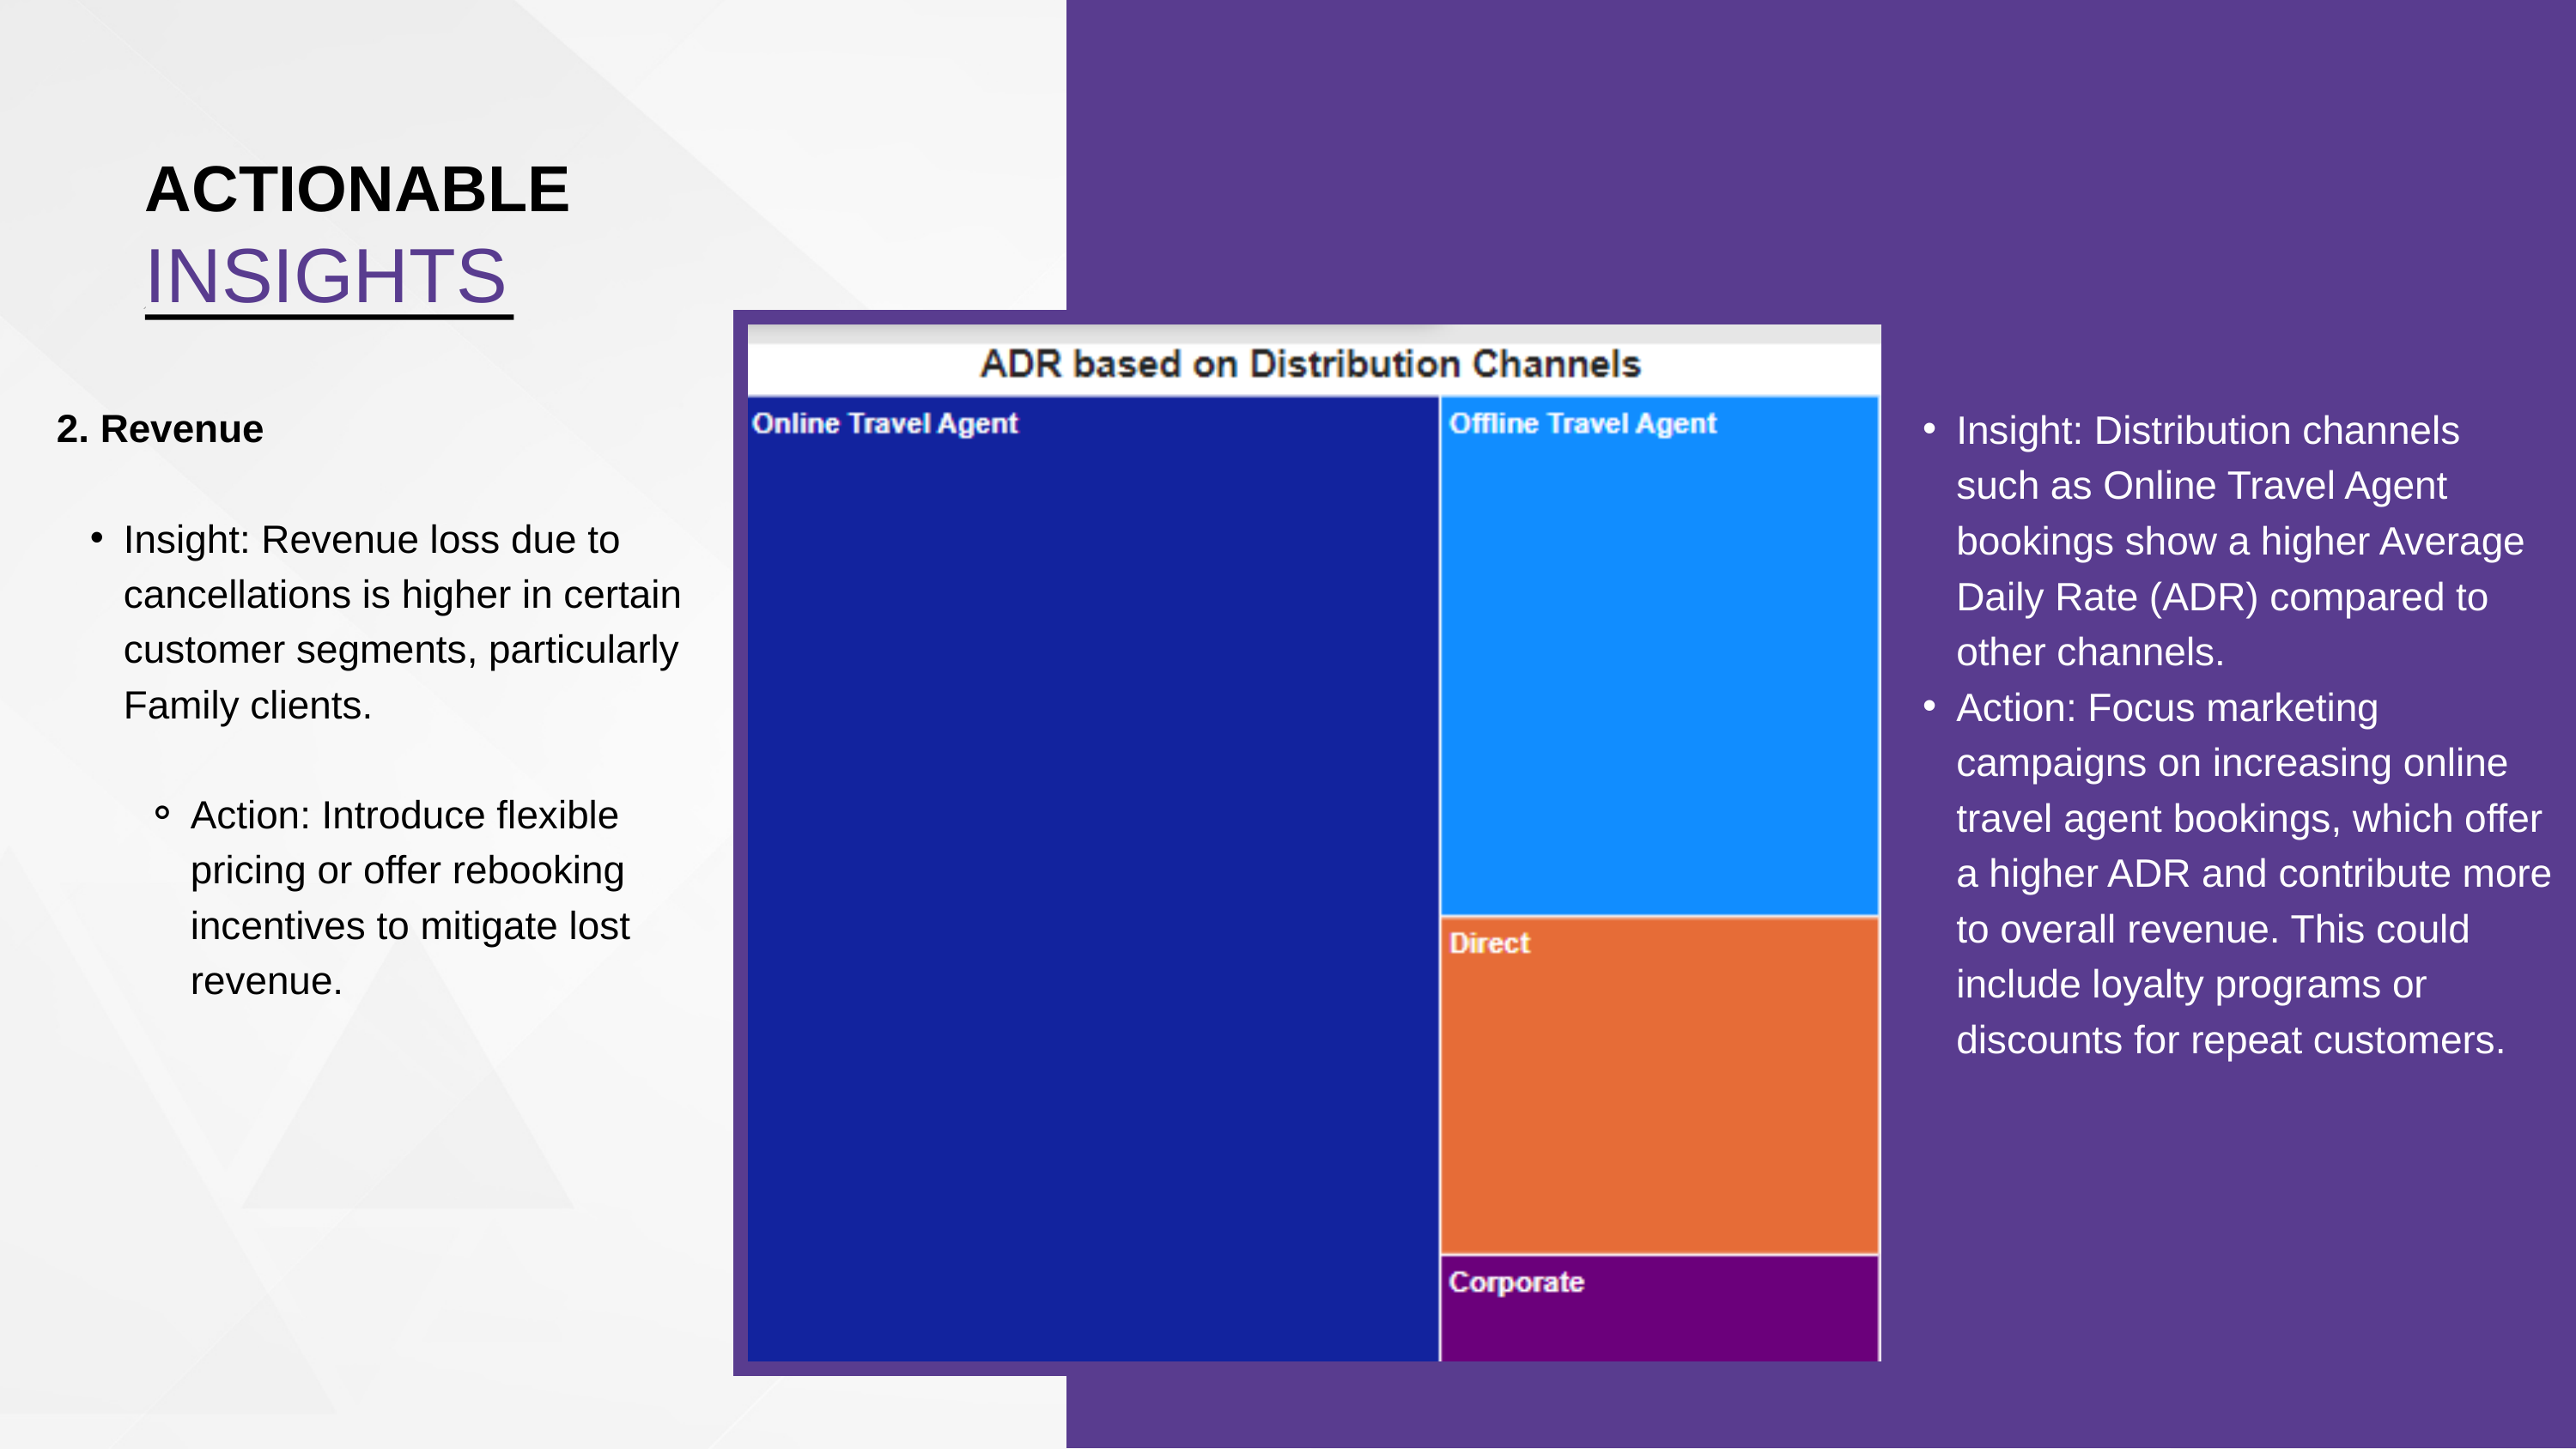

ACTIONABLE
INSIGHTS

2. Revenue

Insight: Revenue loss due to cancellations is higher in certain customer segments, particularly Family clients.

Action: Introduce flexible pricing or offer rebooking incentives to mitigate lost revenue.
Insight: Distribution channels such as Online Travel Agent bookings show a higher Average Daily Rate (ADR) compared to other channels.
Action: Focus marketing campaigns on increasing online travel agent bookings, which offer a higher ADR and contribute more to overall revenue. This could include loyalty programs or discounts for repeat customers.